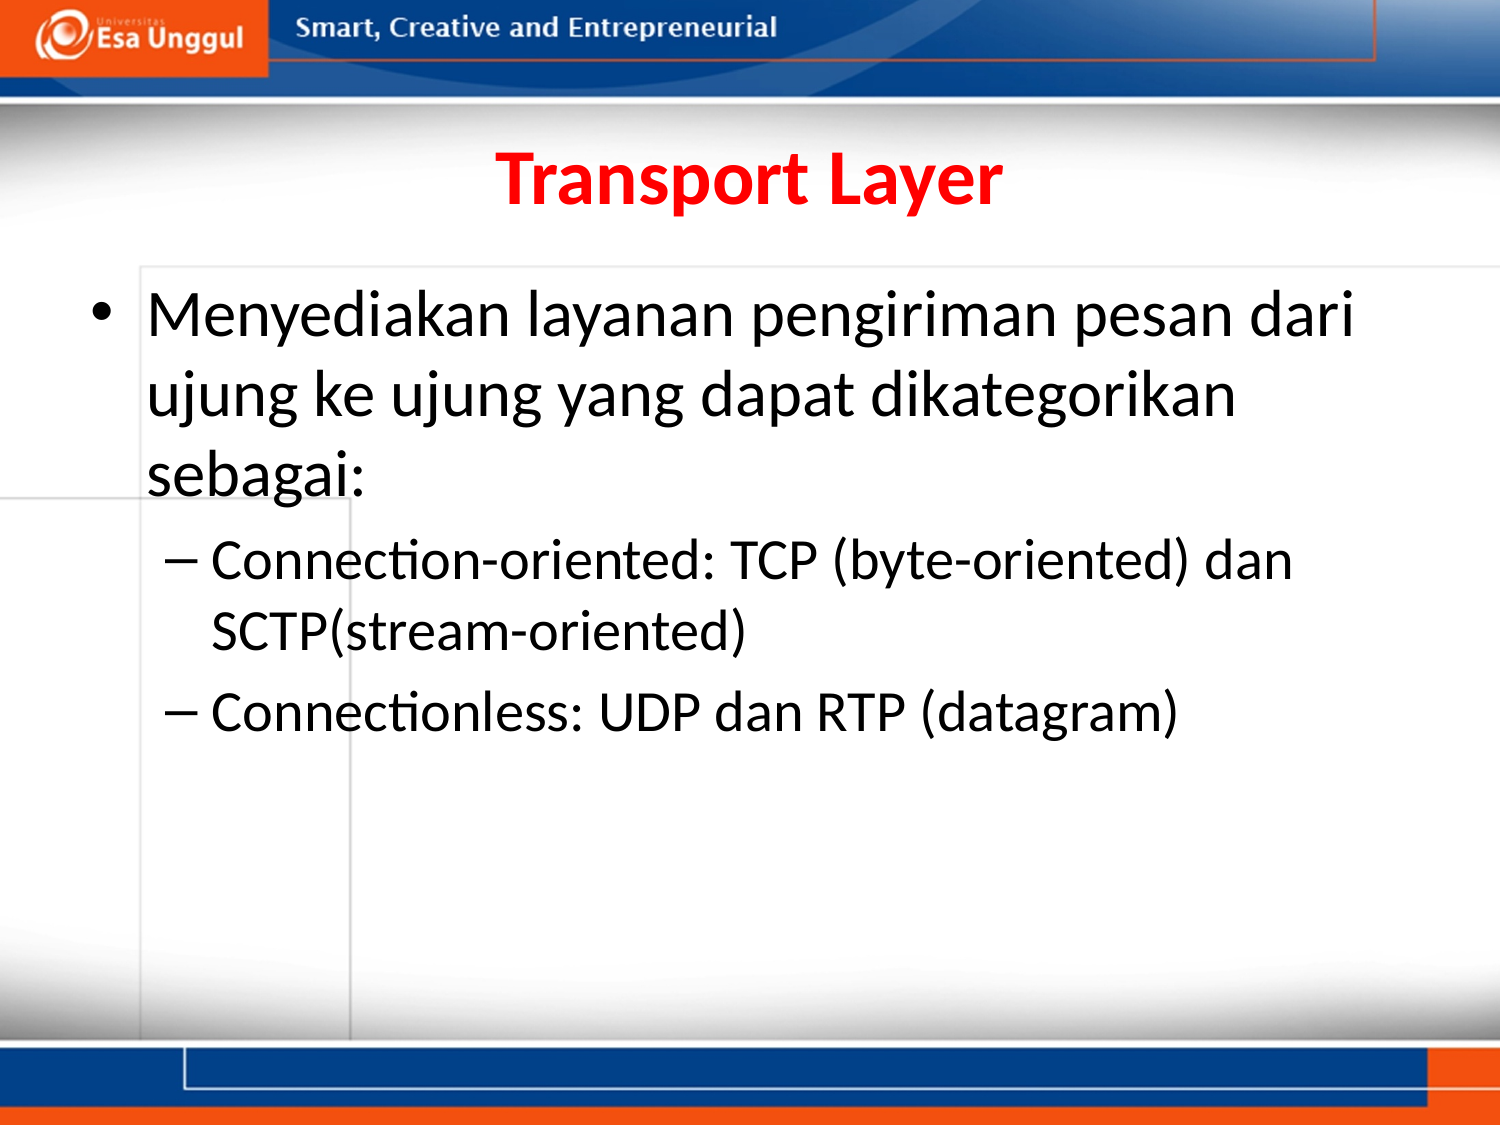

# Transport Layer
Menyediakan layanan pengiriman pesan dari ujung ke ujung yang dapat dikategorikan sebagai:
Connection-oriented: TCP (byte-oriented) dan SCTP(stream-oriented)
Connectionless: UDP dan RTP (datagram)